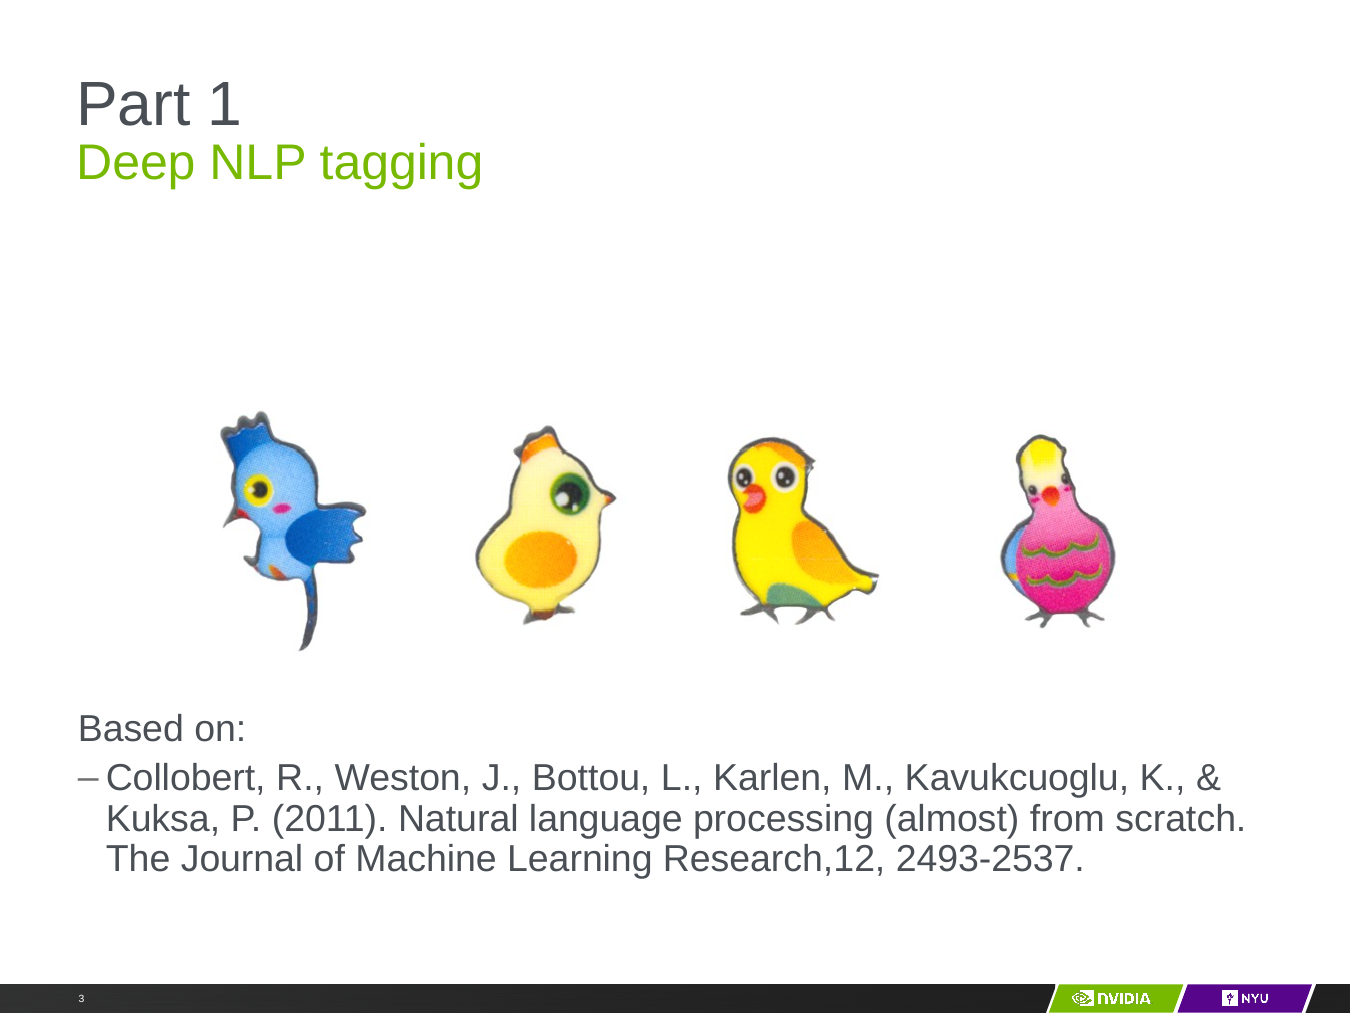

# Part 1
Deep NLP tagging

Based on:
Collobert, R., Weston, J., Bottou, L., Karlen, M., Kavukcuoglu, K., & Kuksa, P. (2011). Natural language processing (almost) from scratch. The Journal of Machine Learning Research,12, 2493-2537.